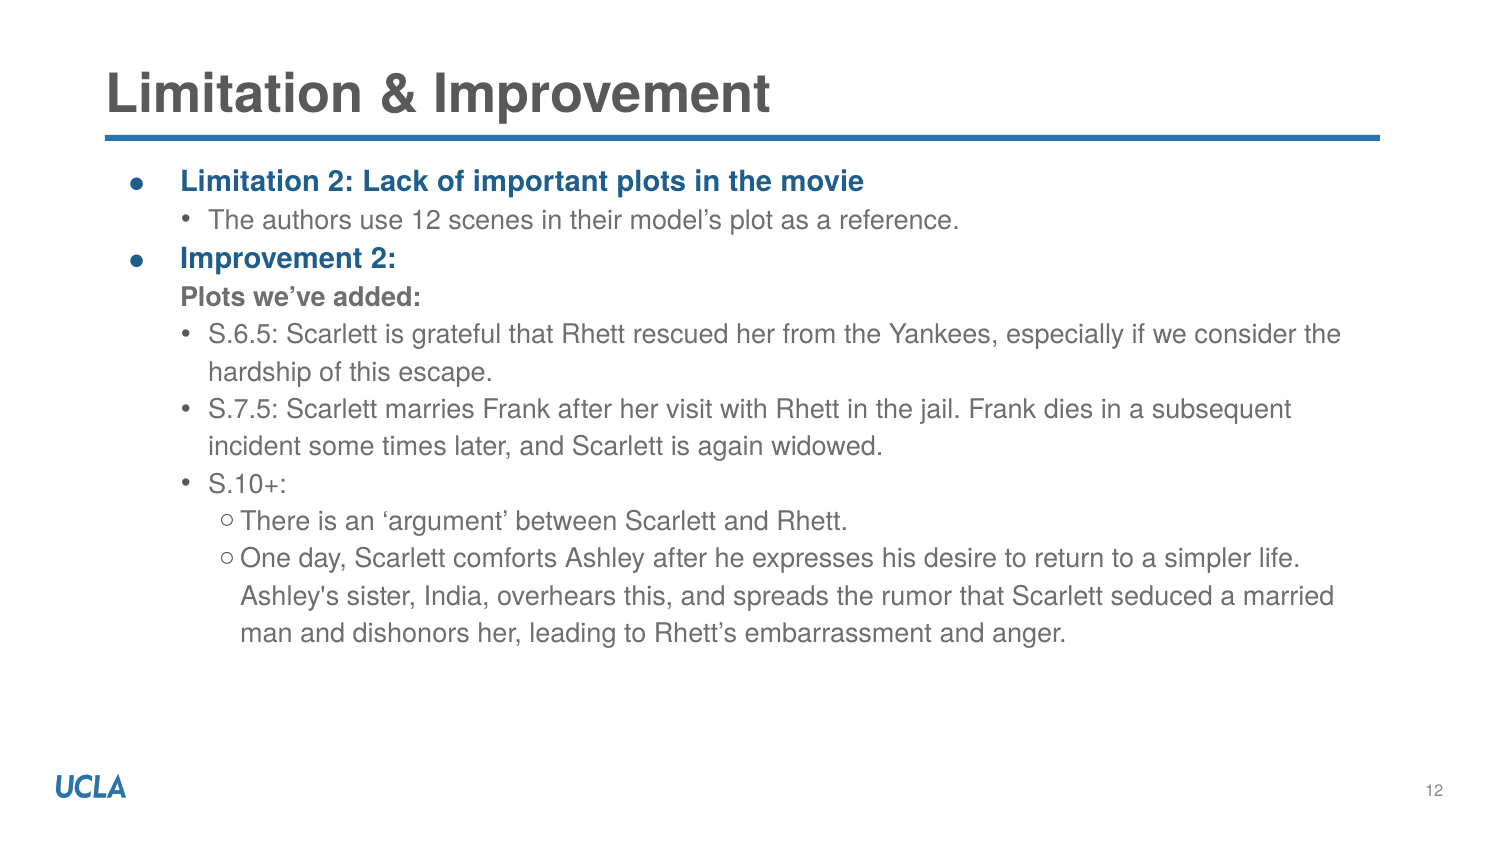

# Limitation & Improvement
Limitation 2: Lack of important plots in the movie
The authors use 12 scenes in their model’s plot as a reference.
Improvement 2:
Plots we’ve added:
S.6.5: Scarlett is grateful that Rhett rescued her from the Yankees, especially if we consider the hardship of this escape.
S.7.5: Scarlett marries Frank after her visit with Rhett in the jail. Frank dies in a subsequent incident some times later, and Scarlett is again widowed.
S.10+:
There is an ‘argument’ between Scarlett and Rhett.
One day, Scarlett comforts Ashley after he expresses his desire to return to a simpler life. Ashley's sister, India, overhears this, and spreads the rumor that Scarlett seduced a married man and dishonors her, leading to Rhett’s embarrassment and anger.

12